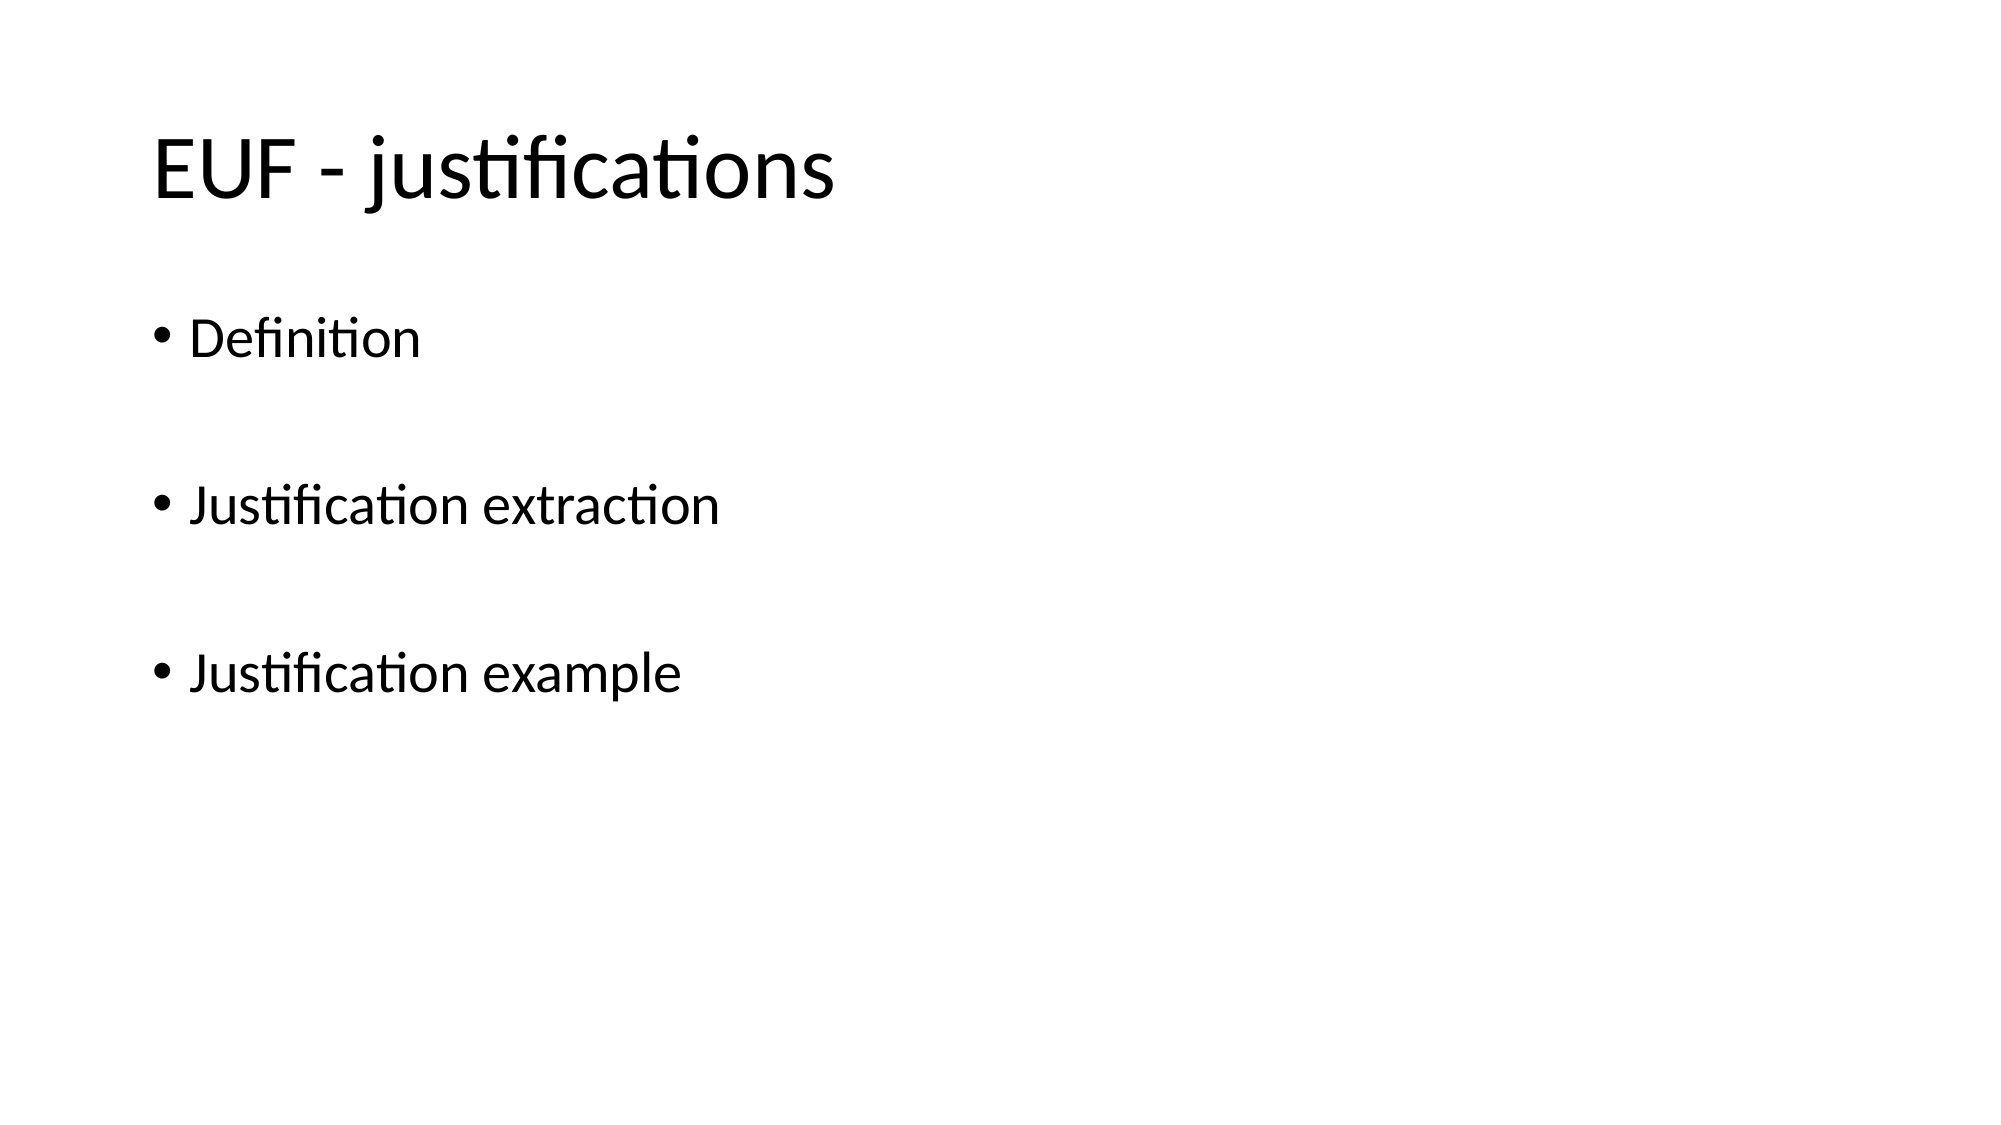

# EUF - justifications
Definition

Justification extraction

Justification example